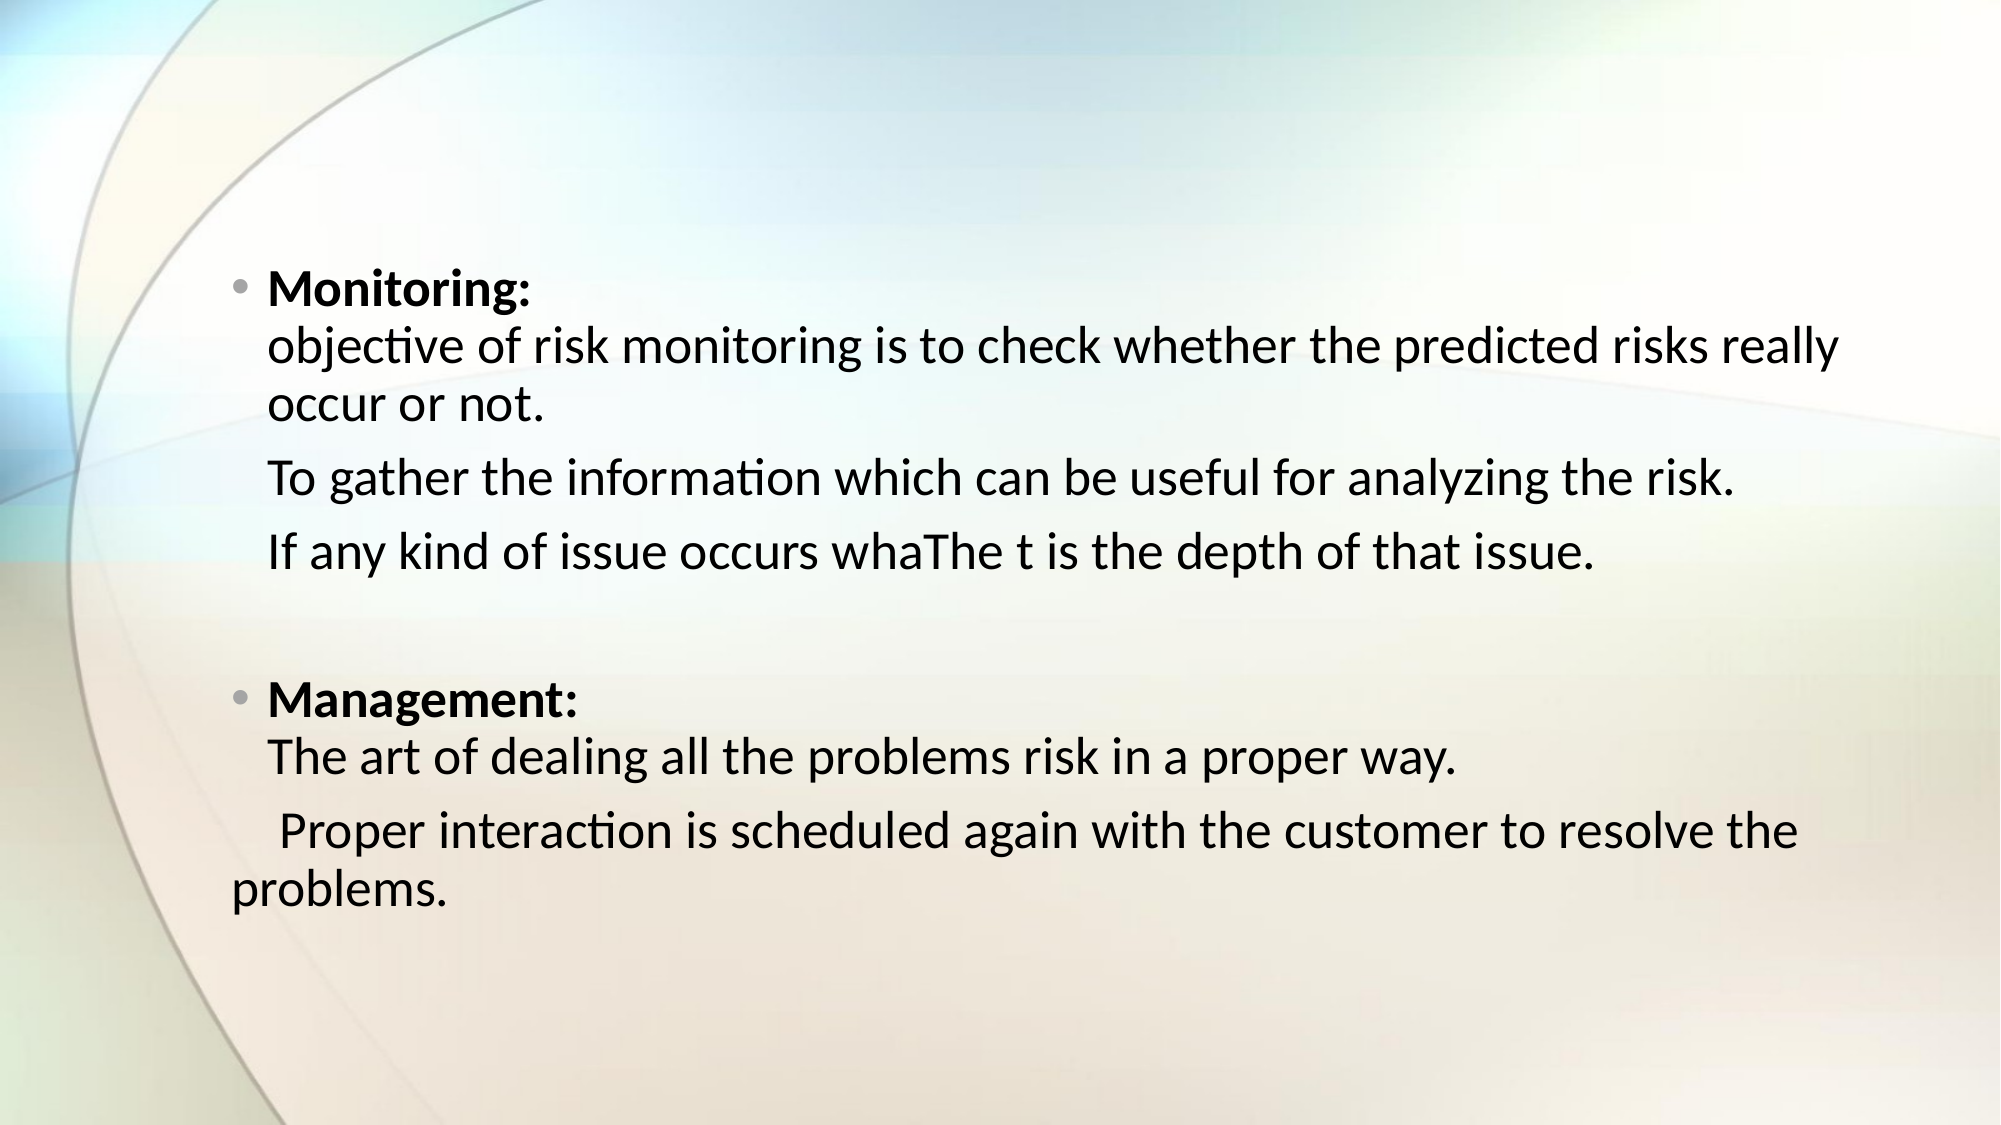

Monitoring:
objective of risk monitoring is to check whether the predicted risks really occur or not.
   To gather the information which can be useful for analyzing the risk.
   If any kind of issue occurs whaThe t is the depth of that issue.

Management:
The art of dealing all the problems risk in a proper way.
    Proper interaction is scheduled again with the customer to resolve the problems.